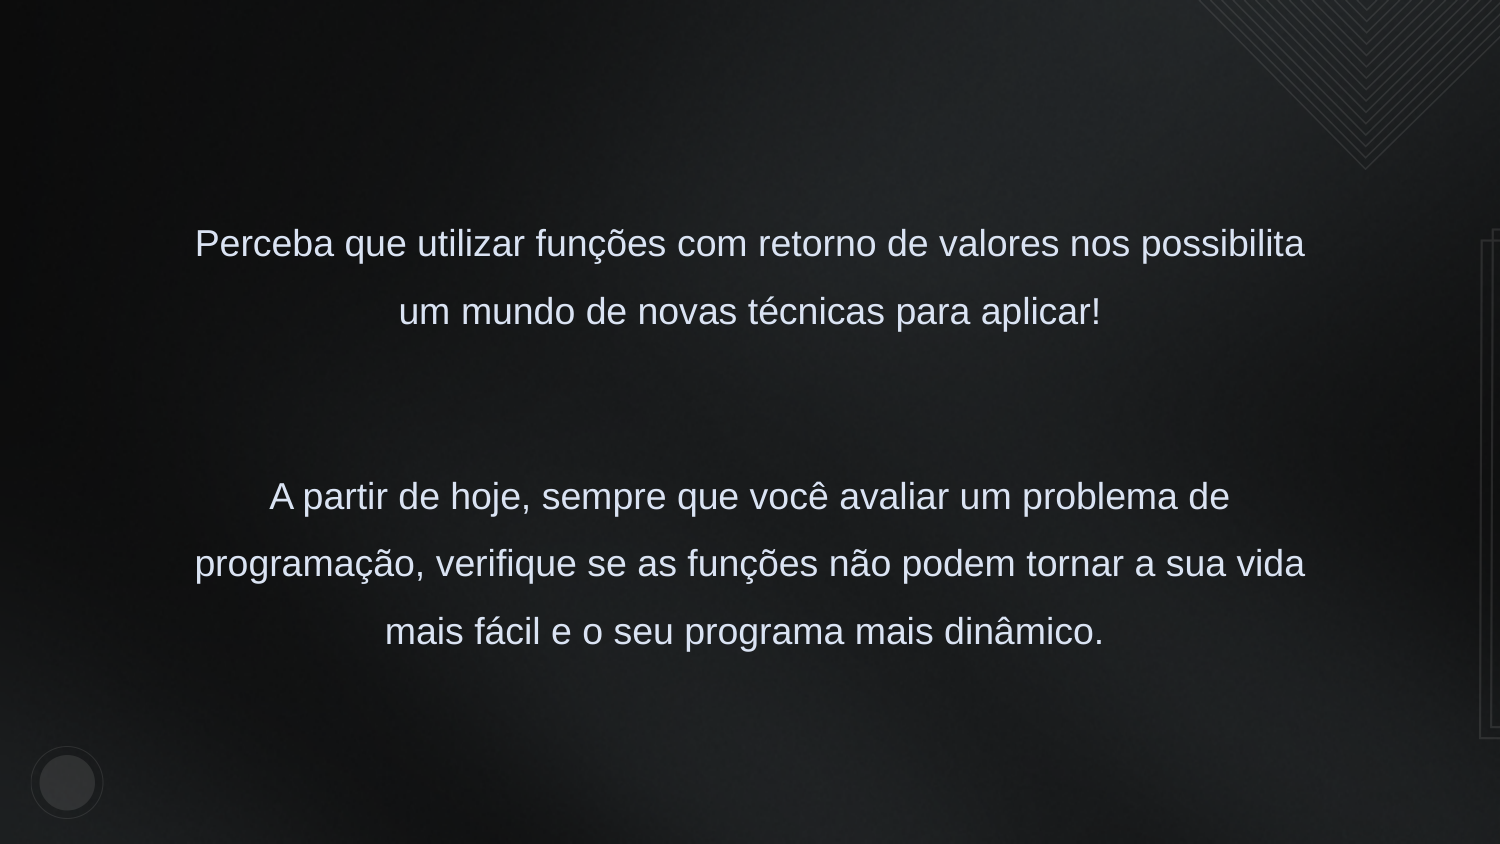

Perceba que utilizar funções com retorno de valores nos possibilita um mundo de novas técnicas para aplicar!

A partir de hoje, sempre que você avaliar um problema de programação, verifique se as funções não podem tornar a sua vida mais fácil e o seu programa mais dinâmico.